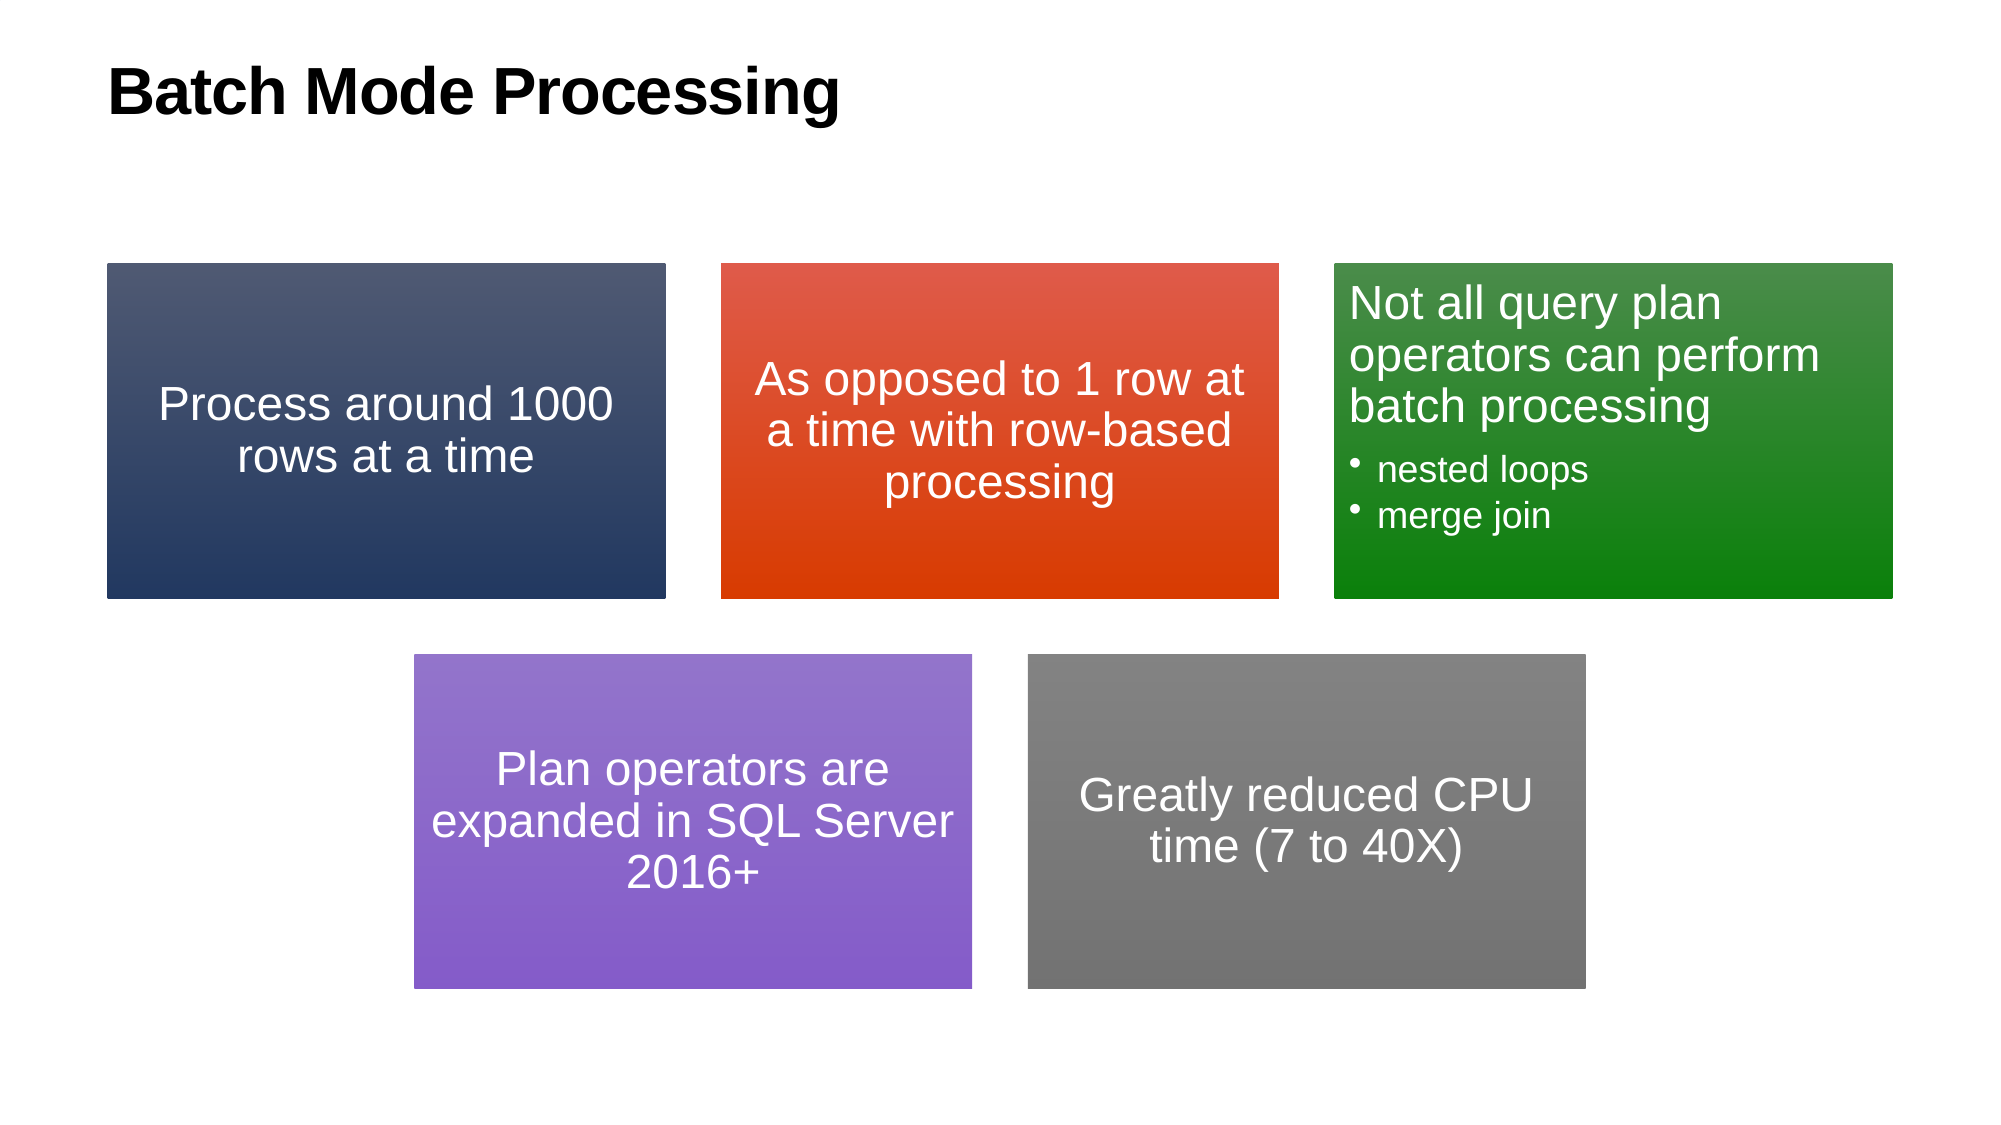

# Batch Mode Processing
Process around 1000 rows at a time
As opposed to 1 row at a time with row-based processing
Not all query plan operators can perform batch processing
nested loops
merge join
Plan operators are expanded in SQL Server 2016+
Greatly reduced CPU time (7 to 40X)